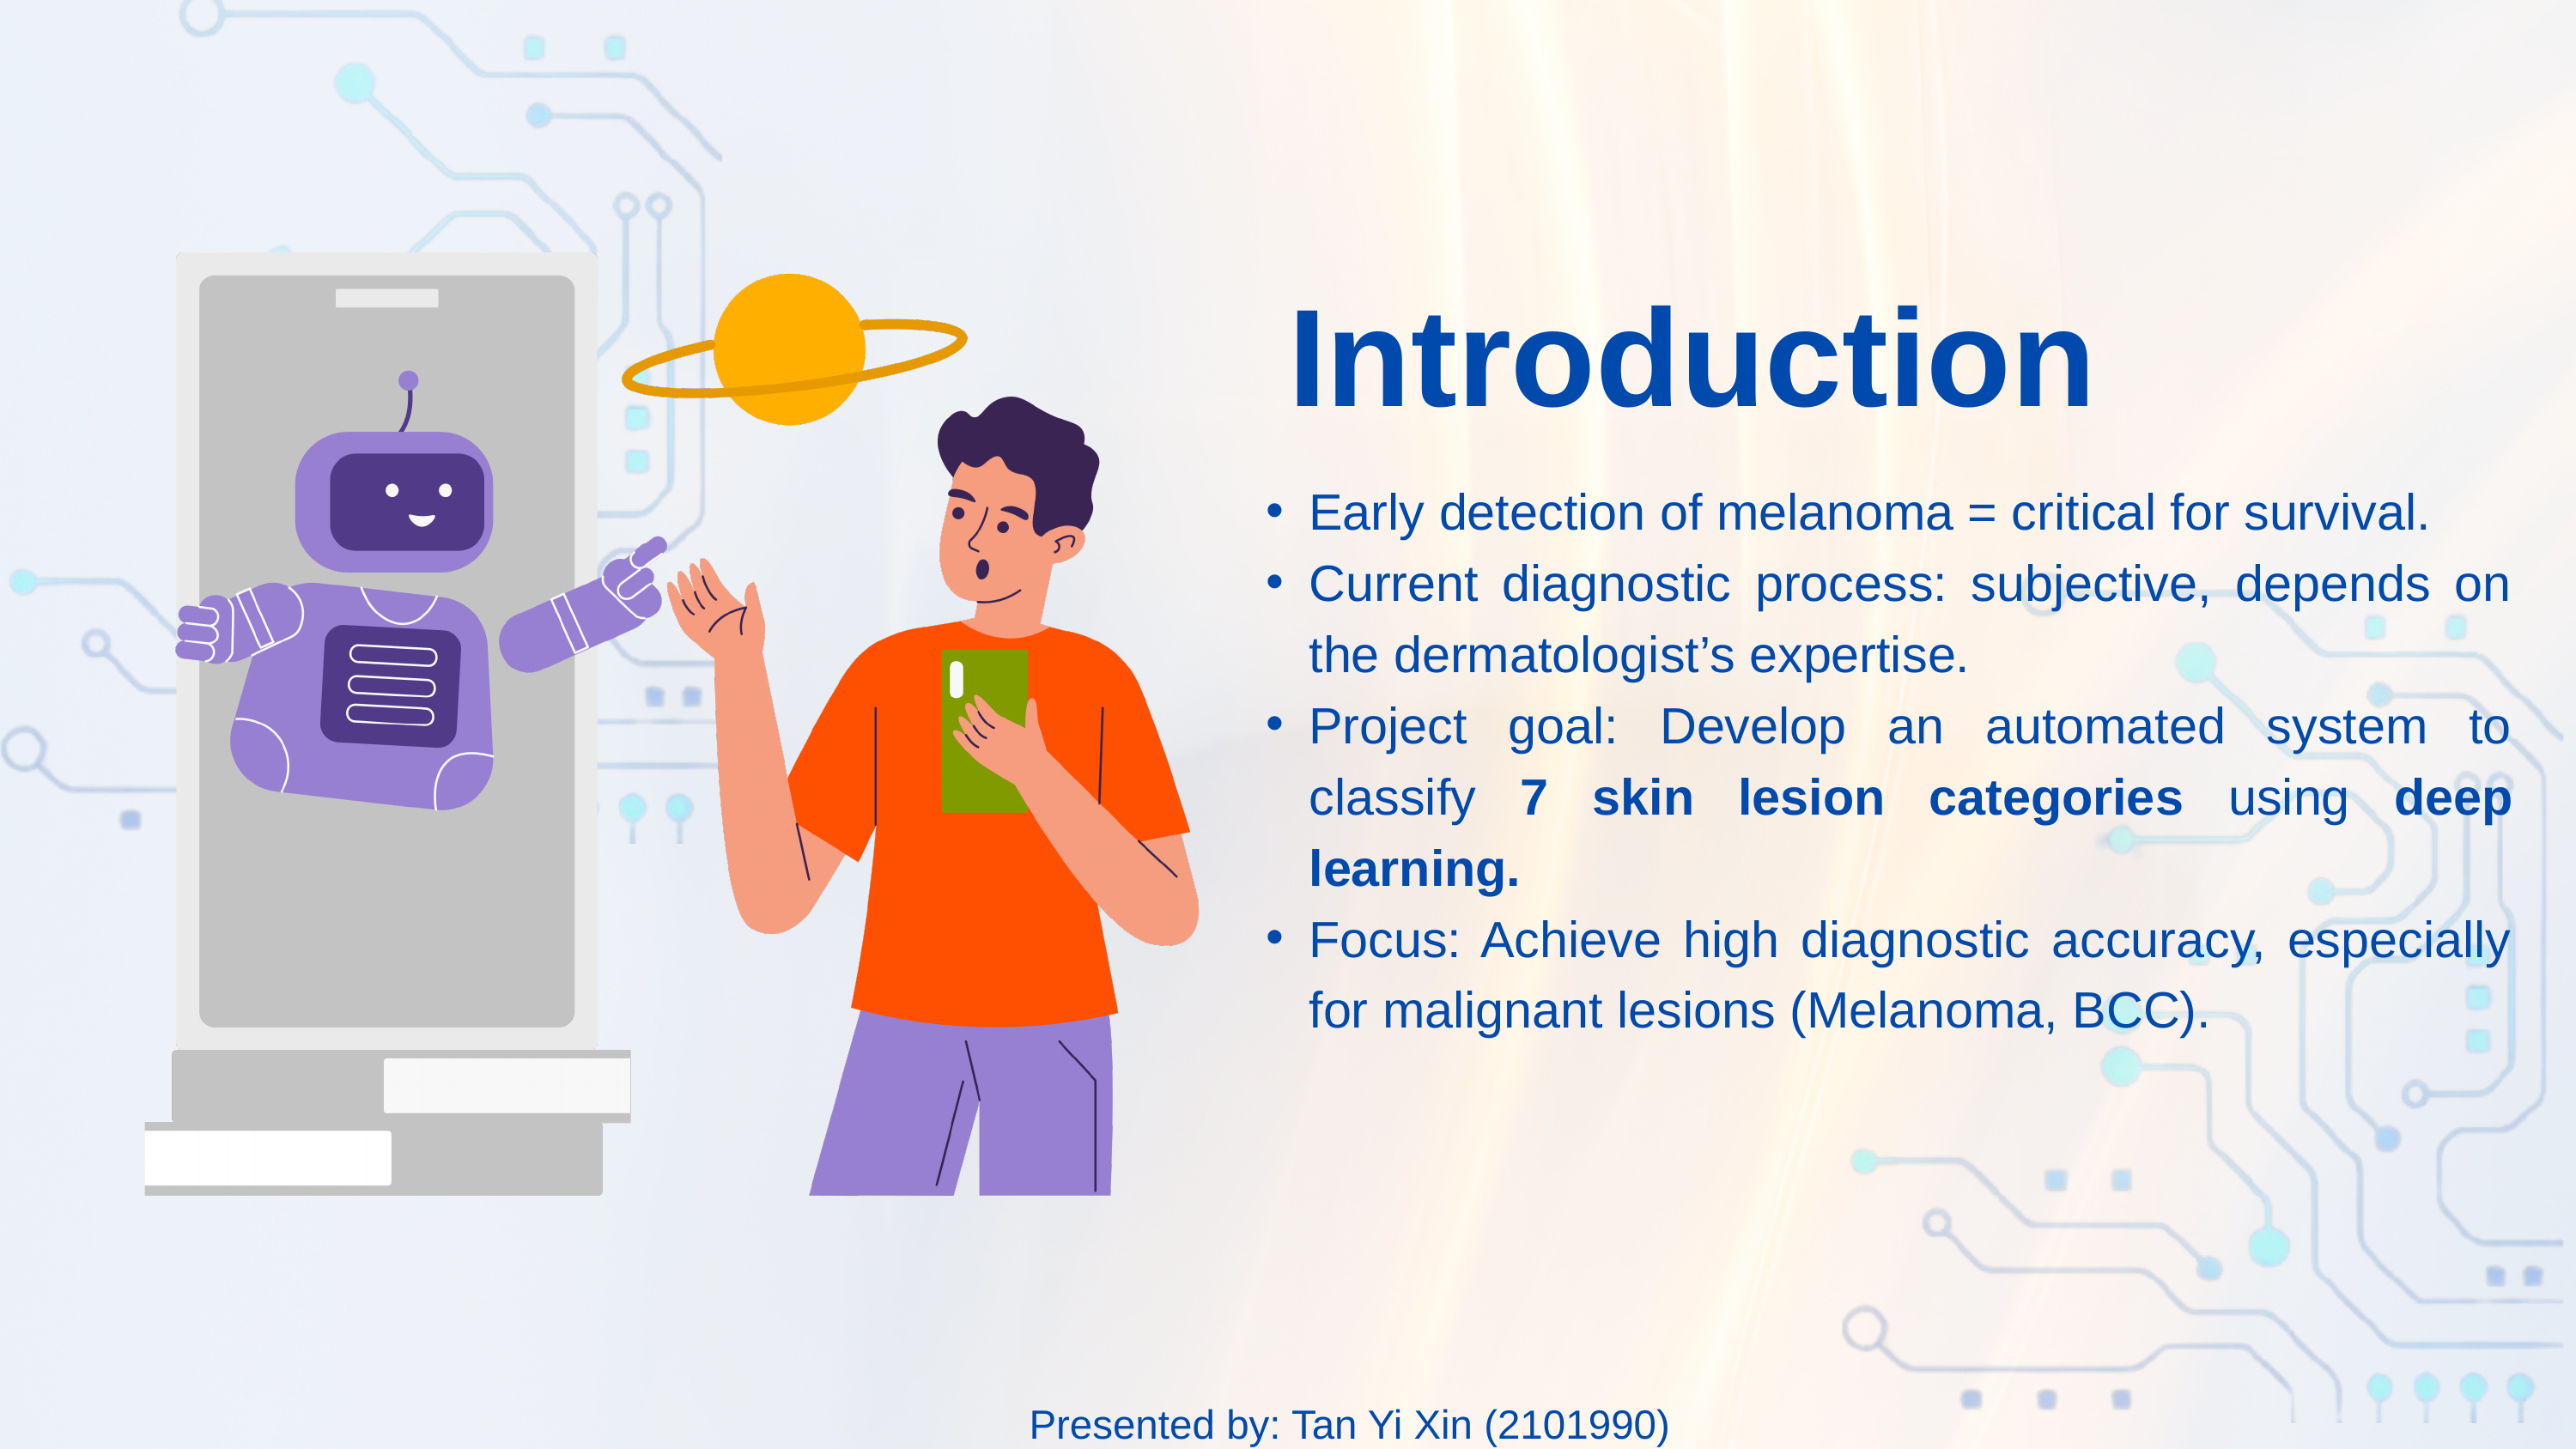

Introduction
Early detection of melanoma = critical for survival.
Current diagnostic process: subjective, depends on the dermatologist’s expertise.
Project goal: Develop an automated system to classify 7 skin lesion categories using deep learning.
Focus: Achieve high diagnostic accuracy, especially for malignant lesions (Melanoma, BCC).

Presented by: Tan Yi Xin (2101990)